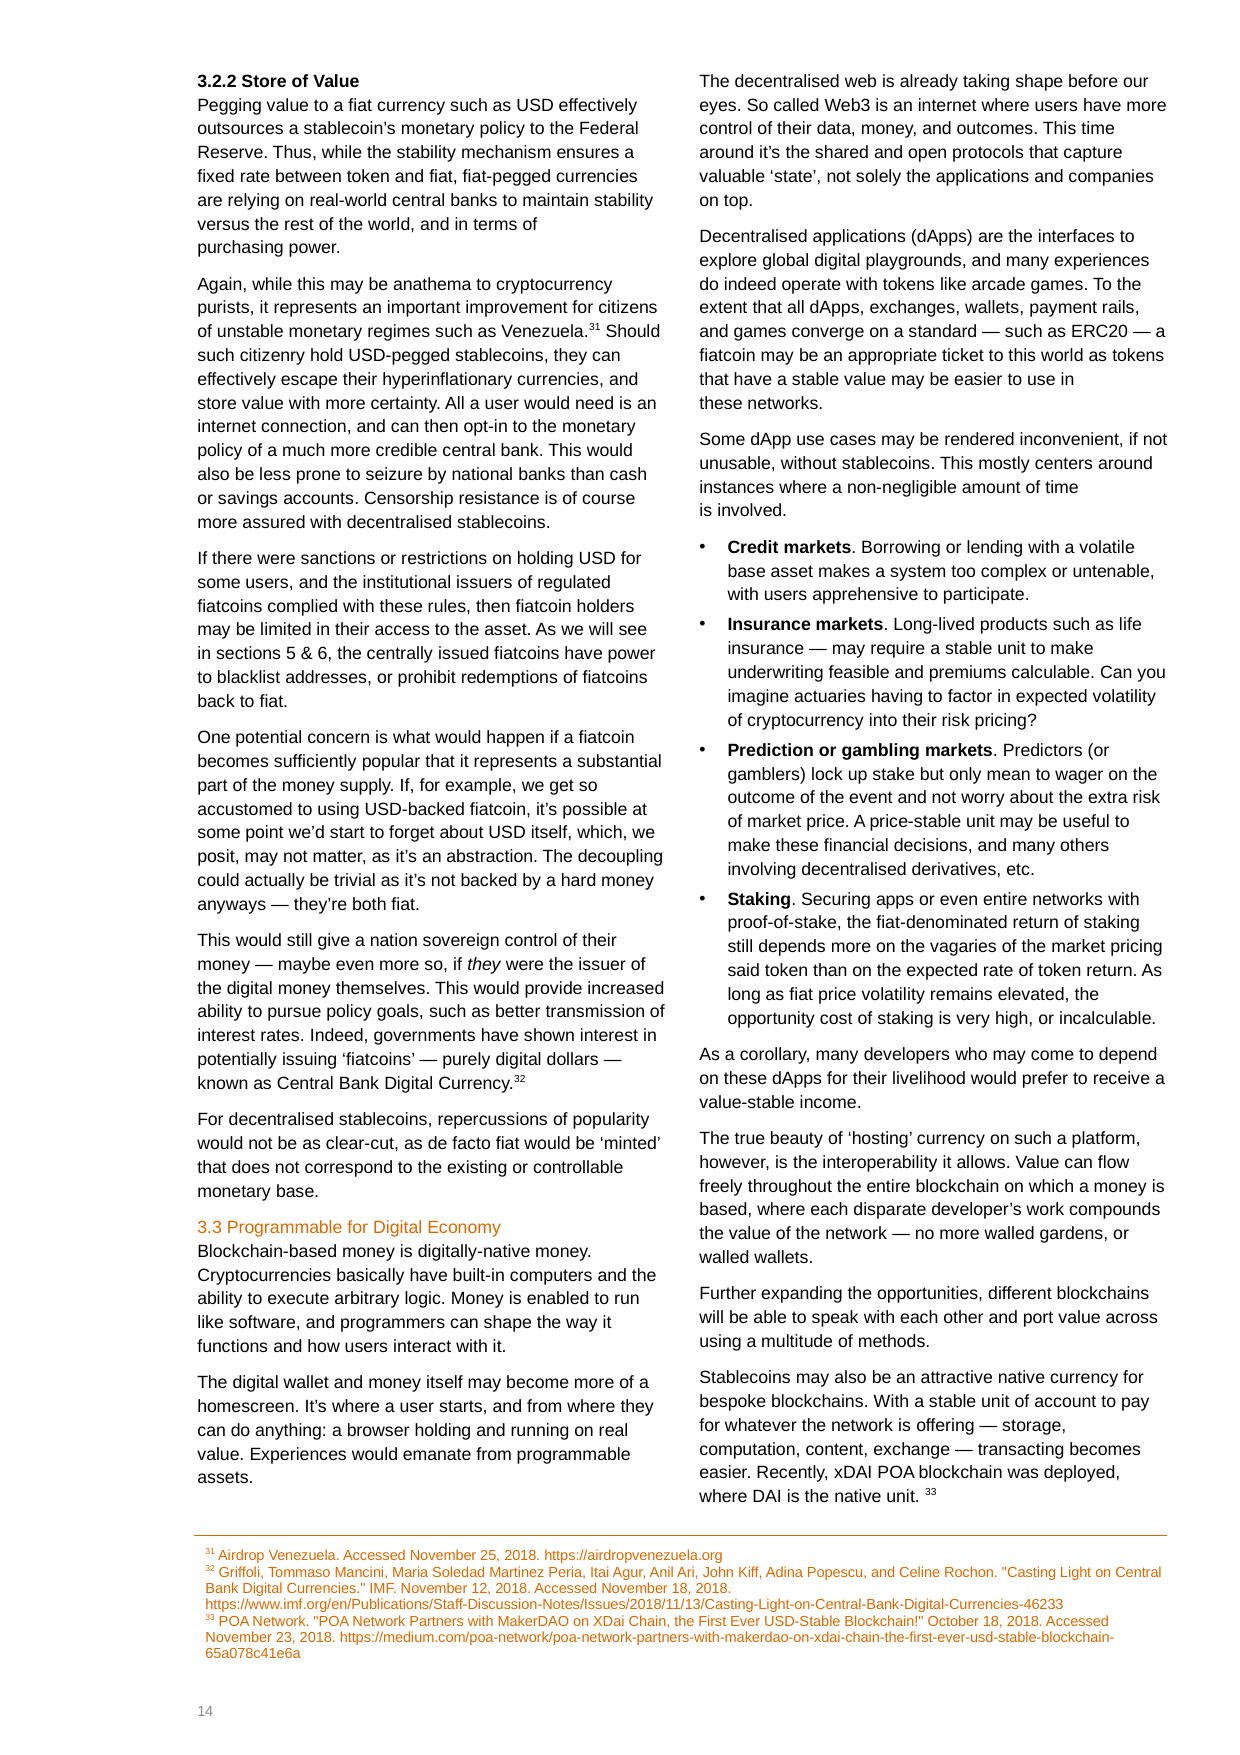

3.2.2 Store of Value
Pegging value to a fiat currency such as USD effectively outsources a stablecoin’s monetary policy to the Federal Reserve. Thus, while the stability mechanism ensures a fixed rate between token and fiat, fiat-pegged currencies are relying on real-world central banks to maintain stability versus the rest of the world, and in terms of
purchasing power.
Again, while this may be anathema to cryptocurrency purists, it represents an important improvement for citizens of unstable monetary regimes such as Venezuela.31 Should such citizenry hold USD-pegged stablecoins, they can effectively escape their hyperinflationary currencies, and store value with more certainty. All a user would need is an internet connection, and can then opt-in to the monetary policy of a much more credible central bank. This would also be less prone to seizure by national banks than cash or savings accounts. Censorship resistance is of course more assured with decentralised stablecoins.
If there were sanctions or restrictions on holding USD for some users, and the institutional issuers of regulated fiatcoins complied with these rules, then fiatcoin holders may be limited in their access to the asset. As we will see in sections 5 & 6, the centrally issued fiatcoins have power to blacklist addresses, or prohibit redemptions of fiatcoins back to fiat.
One potential concern is what would happen if a fiatcoin becomes sufficiently popular that it represents a substantial part of the money supply. If, for example, we get so accustomed to using USD-backed fiatcoin, it’s possible at some point we’d start to forget about USD itself, which, we posit, may not matter, as it’s an abstraction. The decoupling could actually be trivial as it’s not backed by a hard money anyways — they’re both fiat.
This would still give a nation sovereign control of their money — maybe even more so, if they were the issuer of the digital money themselves. This would provide increased ability to pursue policy goals, such as better transmission of interest rates. Indeed, governments have shown interest in potentially issuing ‘fiatcoins’ — purely digital dollars — known as Central Bank Digital Currency.32
For decentralised stablecoins, repercussions of popularity would not be as clear-cut, as de facto fiat would be ‘minted’ that does not correspond to the existing or controllable monetary base.
3.3 Programmable for Digital Economy
Blockchain-based money is digitally-native money. Cryptocurrencies basically have built-in computers and the ability to execute arbitrary logic. Money is enabled to run like software, and programmers can shape the way it functions and how users interact with it.
The digital wallet and money itself may become more of a homescreen. It’s where a user starts, and from where they can do anything: a browser holding and running on real value. Experiences would emanate from programmable assets.
The decentralised web is already taking shape before our eyes. So called Web3 is an internet where users have more control of their data, money, and outcomes. This time around it’s the shared and open protocols that capture valuable ‘state’, not solely the applications and companies on top.
Decentralised applications (dApps) are the interfaces to explore global digital playgrounds, and many experiences do indeed operate with tokens like arcade games. To the extent that all dApps, exchanges, wallets, payment rails, and games converge on a standard — such as ERC20 — a fiatcoin may be an appropriate ticket to this world as tokens that have a stable value may be easier to use in
these networks.
Some dApp use cases may be rendered inconvenient, if not unusable, without stablecoins. This mostly centers around instances where a non-negligible amount of time
is involved.
Credit markets. Borrowing or lending with a volatile base asset makes a system too complex or untenable, with users apprehensive to participate.
Insurance markets. Long-lived products such as life insurance — may require a stable unit to make underwriting feasible and premiums calculable. Can you imagine actuaries having to factor in expected volatility of cryptocurrency into their risk pricing?
Prediction or gambling markets. Predictors (or gamblers) lock up stake but only mean to wager on the outcome of the event and not worry about the extra risk of market price. A price-stable unit may be useful to make these financial decisions, and many others involving decentralised derivatives, etc.
Staking. Securing apps or even entire networks with proof-of-stake, the fiat-denominated return of staking still depends more on the vagaries of the market pricing said token than on the expected rate of token return. As long as fiat price volatility remains elevated, the opportunity cost of staking is very high, or incalculable.
As a corollary, many developers who may come to depend on these dApps for their livelihood would prefer to receive a value-stable income.
The true beauty of ‘hosting’ currency on such a platform, however, is the interoperability it allows. Value can flow freely throughout the entire blockchain on which a money is based, where each disparate developer’s work compounds the value of the network — no more walled gardens, or walled wallets.
Further expanding the opportunities, different blockchains will be able to speak with each other and port value across using a multitude of methods.
Stablecoins may also be an attractive native currency for bespoke blockchains. With a stable unit of account to pay for whatever the network is offering — storage, computation, content, exchange — transacting becomes easier. Recently, xDAI POA blockchain was deployed, where DAI is the native unit. 33
| 31 Airdrop Venezuela. Accessed November 25, 2018. https://airdropvenezuela.org 32 Griffoli, Tommaso Mancini, Maria Soledad Martinez Peria, Itai Agur, Anil Ari, John Kiff, Adina Popescu, and Celine Rochon. "Casting Light on Central Bank Digital Currencies." IMF. November 12, 2018. Accessed November 18, 2018. https://www.imf.org/en/Publications/Staff-Discussion-Notes/Issues/2018/11/13/Casting-Light-on-Central-Bank-Digital-Currencies-46233 33 POA Network. "POA Network Partners with MakerDAO on XDai Chain, the First Ever USD-Stable Blockchain!" October 18, 2018. Accessed November 23, 2018. https://medium.com/poa-network/poa-network-partners-with-makerdao-on-xdai-chain-the-first-ever-usd-stable-blockchain-65a078c41e6a |
| --- |
14